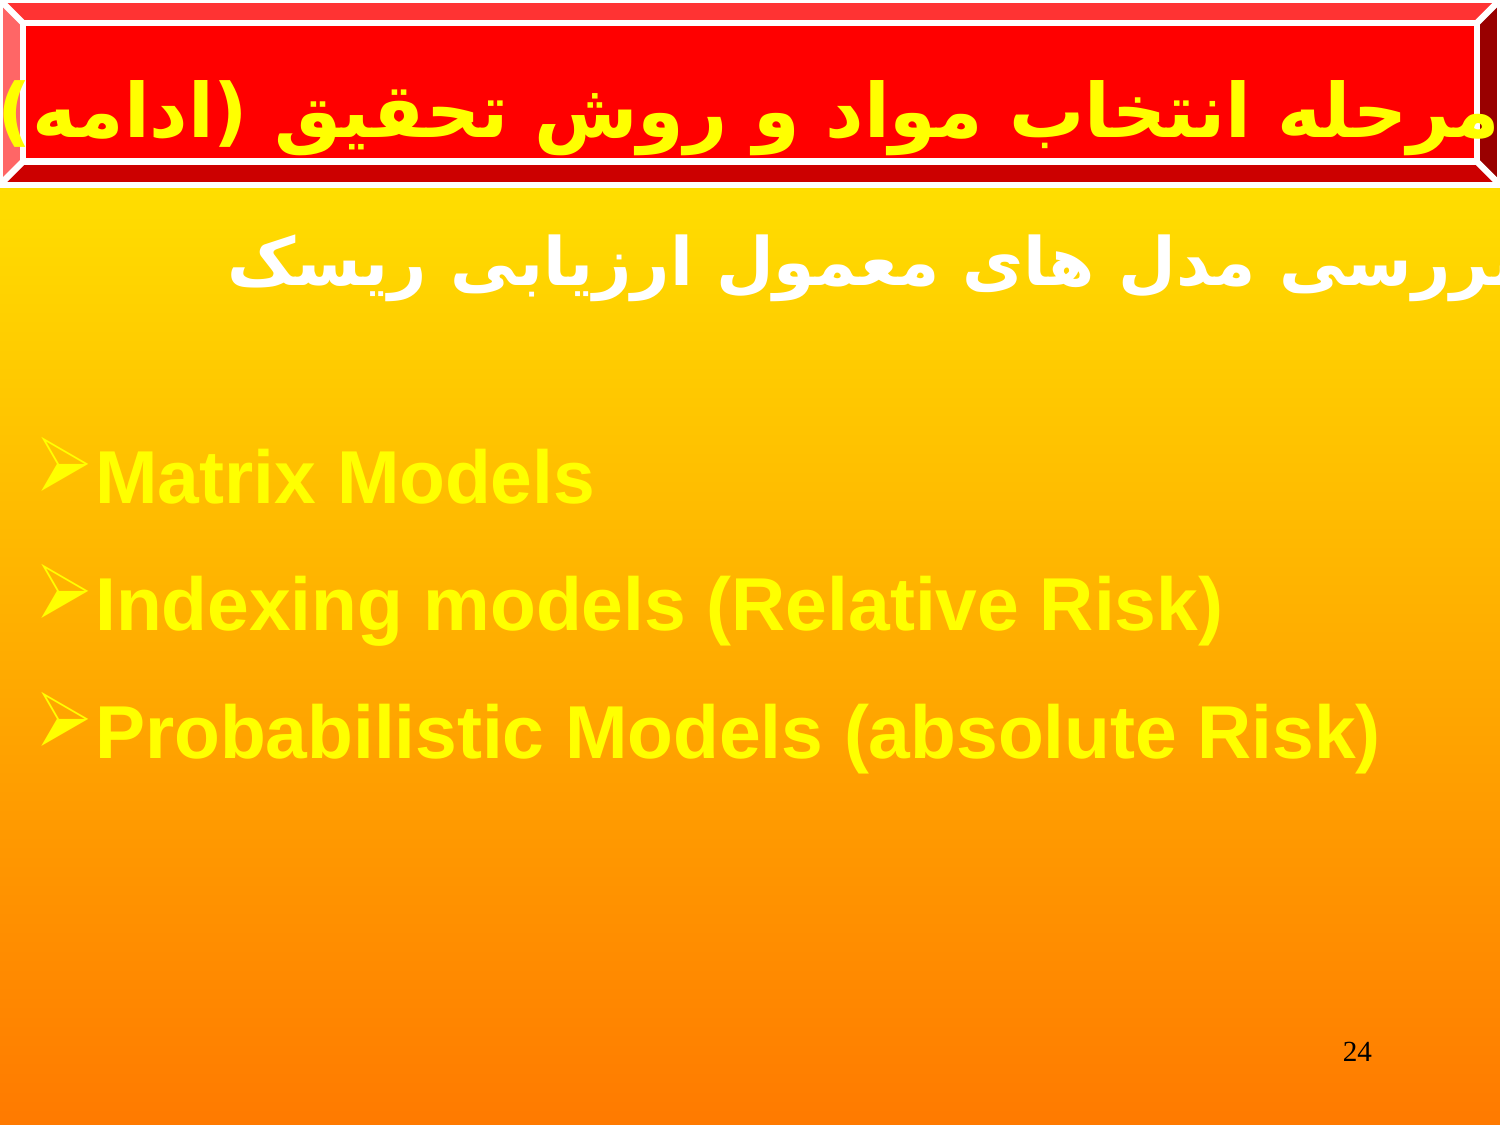

مرحله انتخاب مواد و روش تحقیق (ادامه)

13. بررسی مدل های معمول ارزیابی ریسک
Matrix Models
Indexing models (Relative Risk)
Probabilistic Models (absolute Risk)
24